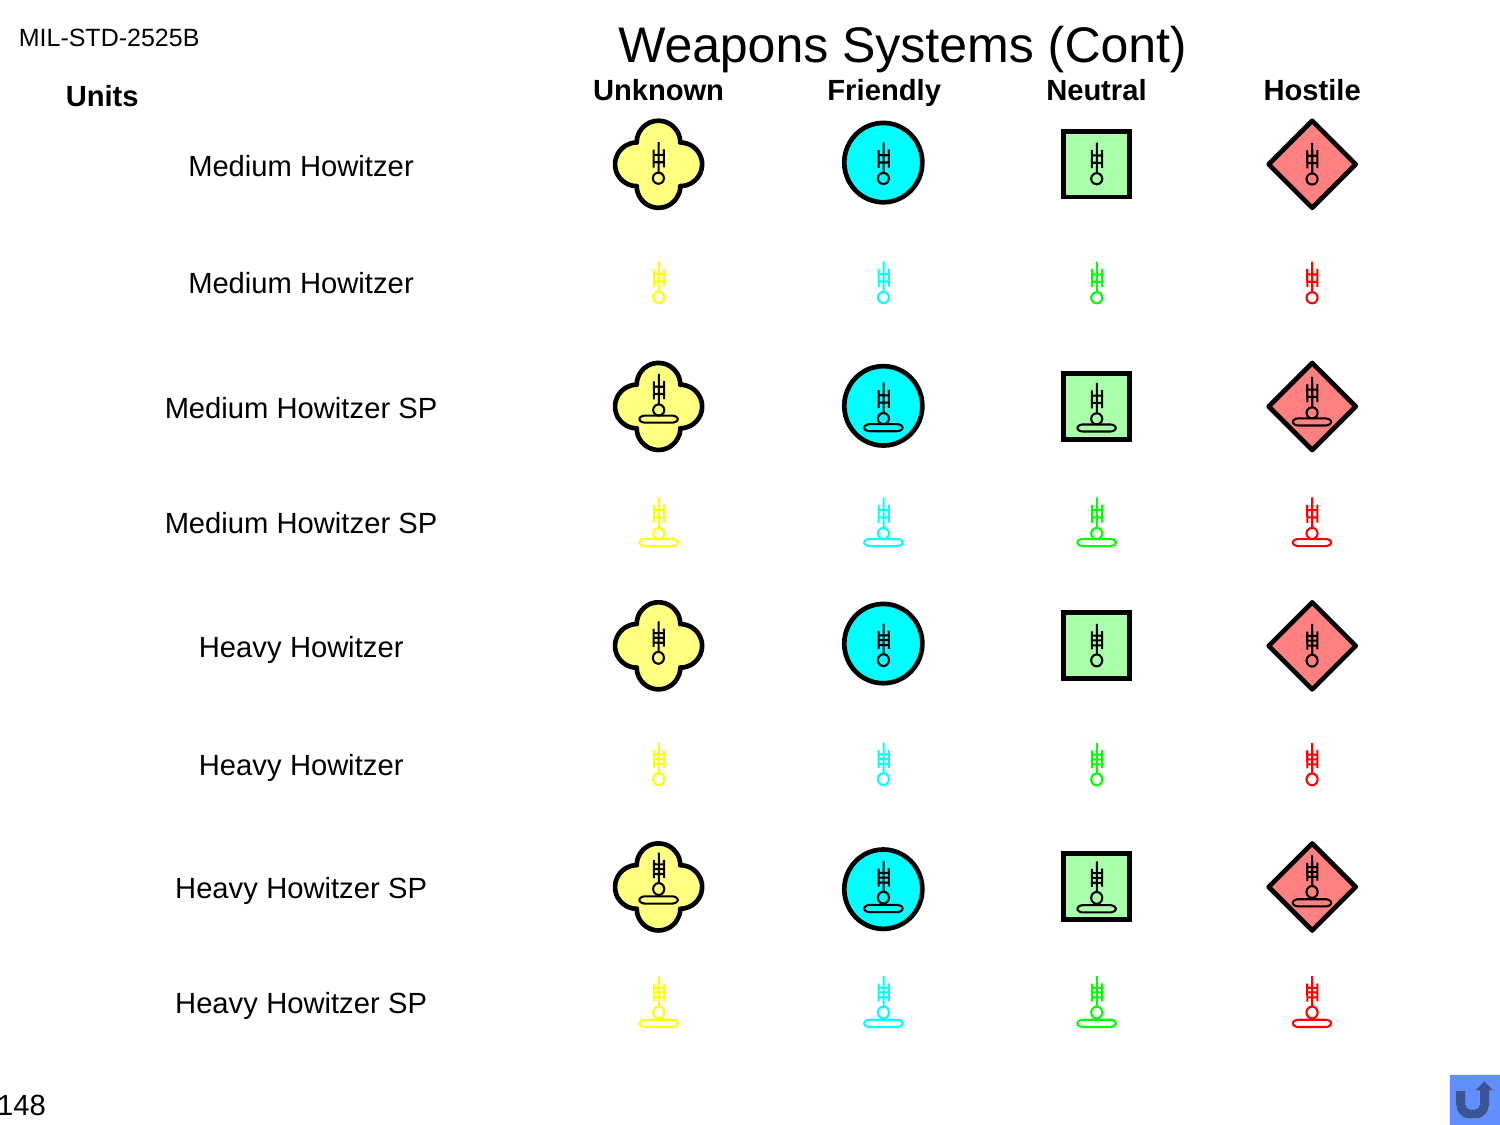

# Weapons Systems (Cont)
MIL-STD-2525B
Unknown
Friendly
Neutral
Hostile
Units

Medium Howitzer

Medium Howitzer

Medium Howitzer SP

Medium Howitzer SP

Heavy Howitzer

Heavy Howitzer

Heavy Howitzer SP

Heavy Howitzer SP

148